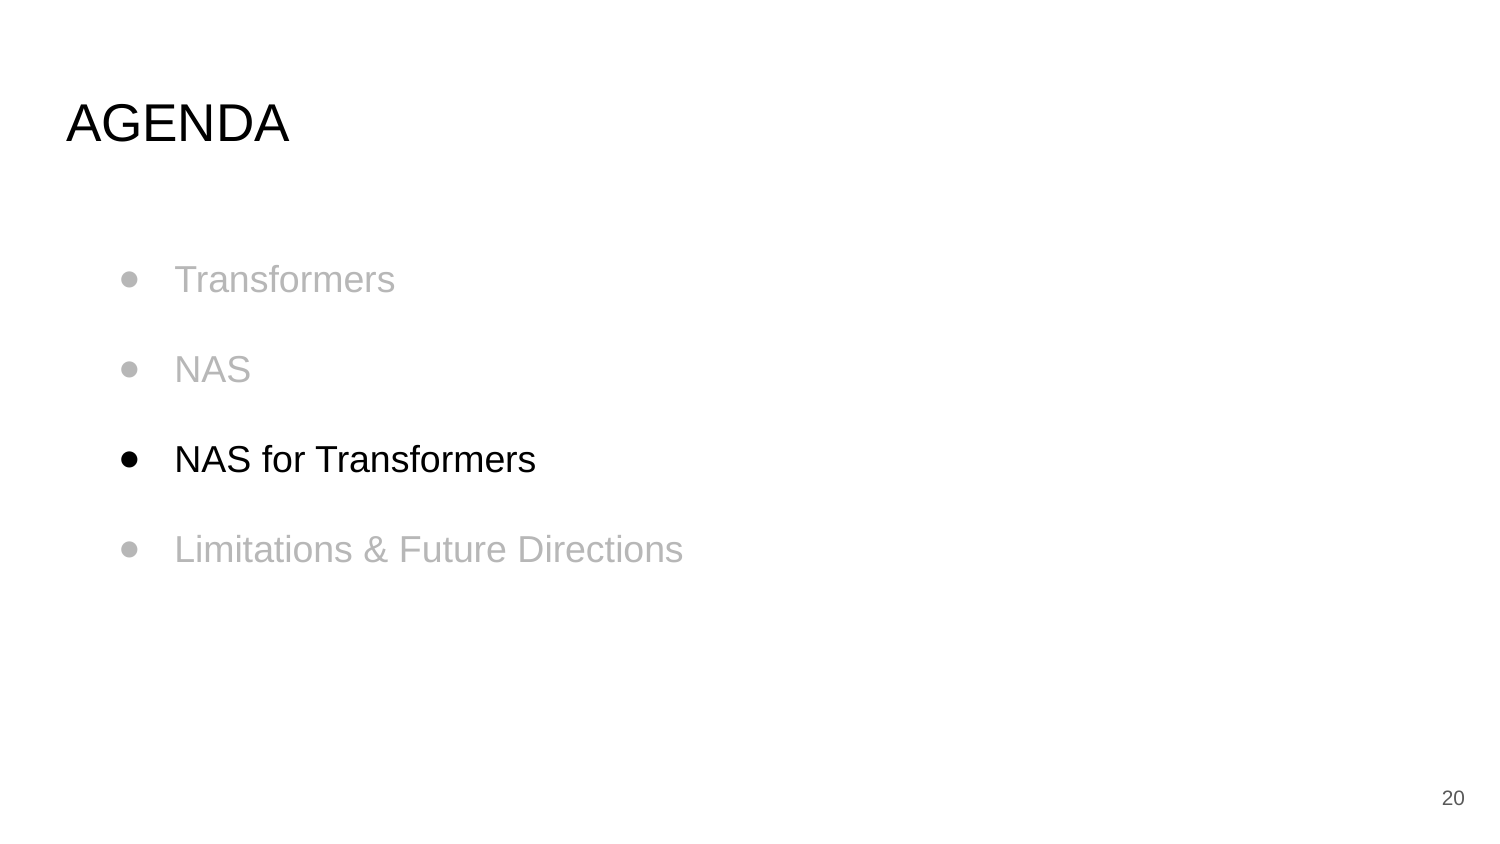

# AGENDA
Transformers

NAS

NAS for Transformers

Limitations & Future Directions

20